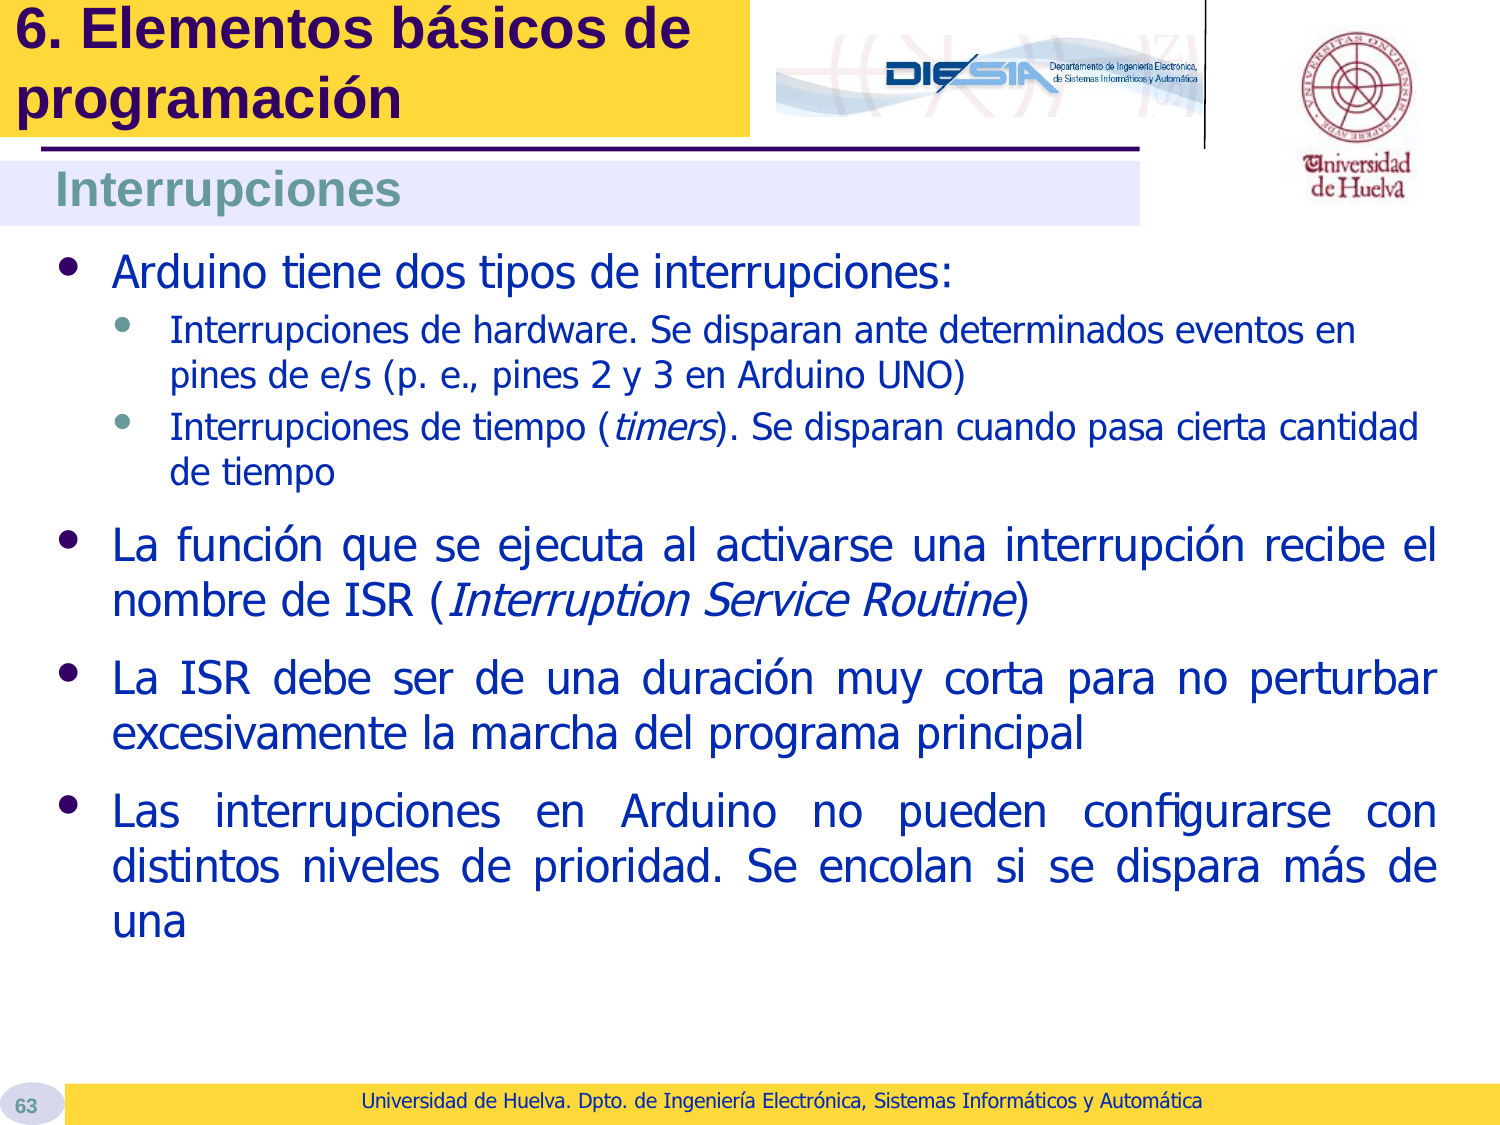

# 6. Elementos básicos de programación
Interrupciones
Arduino tiene dos tipos de interrupciones:
Interrupciones de hardware. Se disparan ante determinados eventos en pines de e/s (p. e., pines 2 y 3 en Arduino UNO)
Interrupciones de tiempo (timers). Se disparan cuando pasa cierta cantidad de tiempo
La función que se ejecuta al activarse una interrupción recibe el nombre de ISR (Interruption Service Routine)
La ISR debe ser de una duración muy corta para no perturbar excesivamente la marcha del programa principal
Las interrupciones en Arduino no pueden configurarse con distintos niveles de prioridad. Se encolan si se dispara más de una